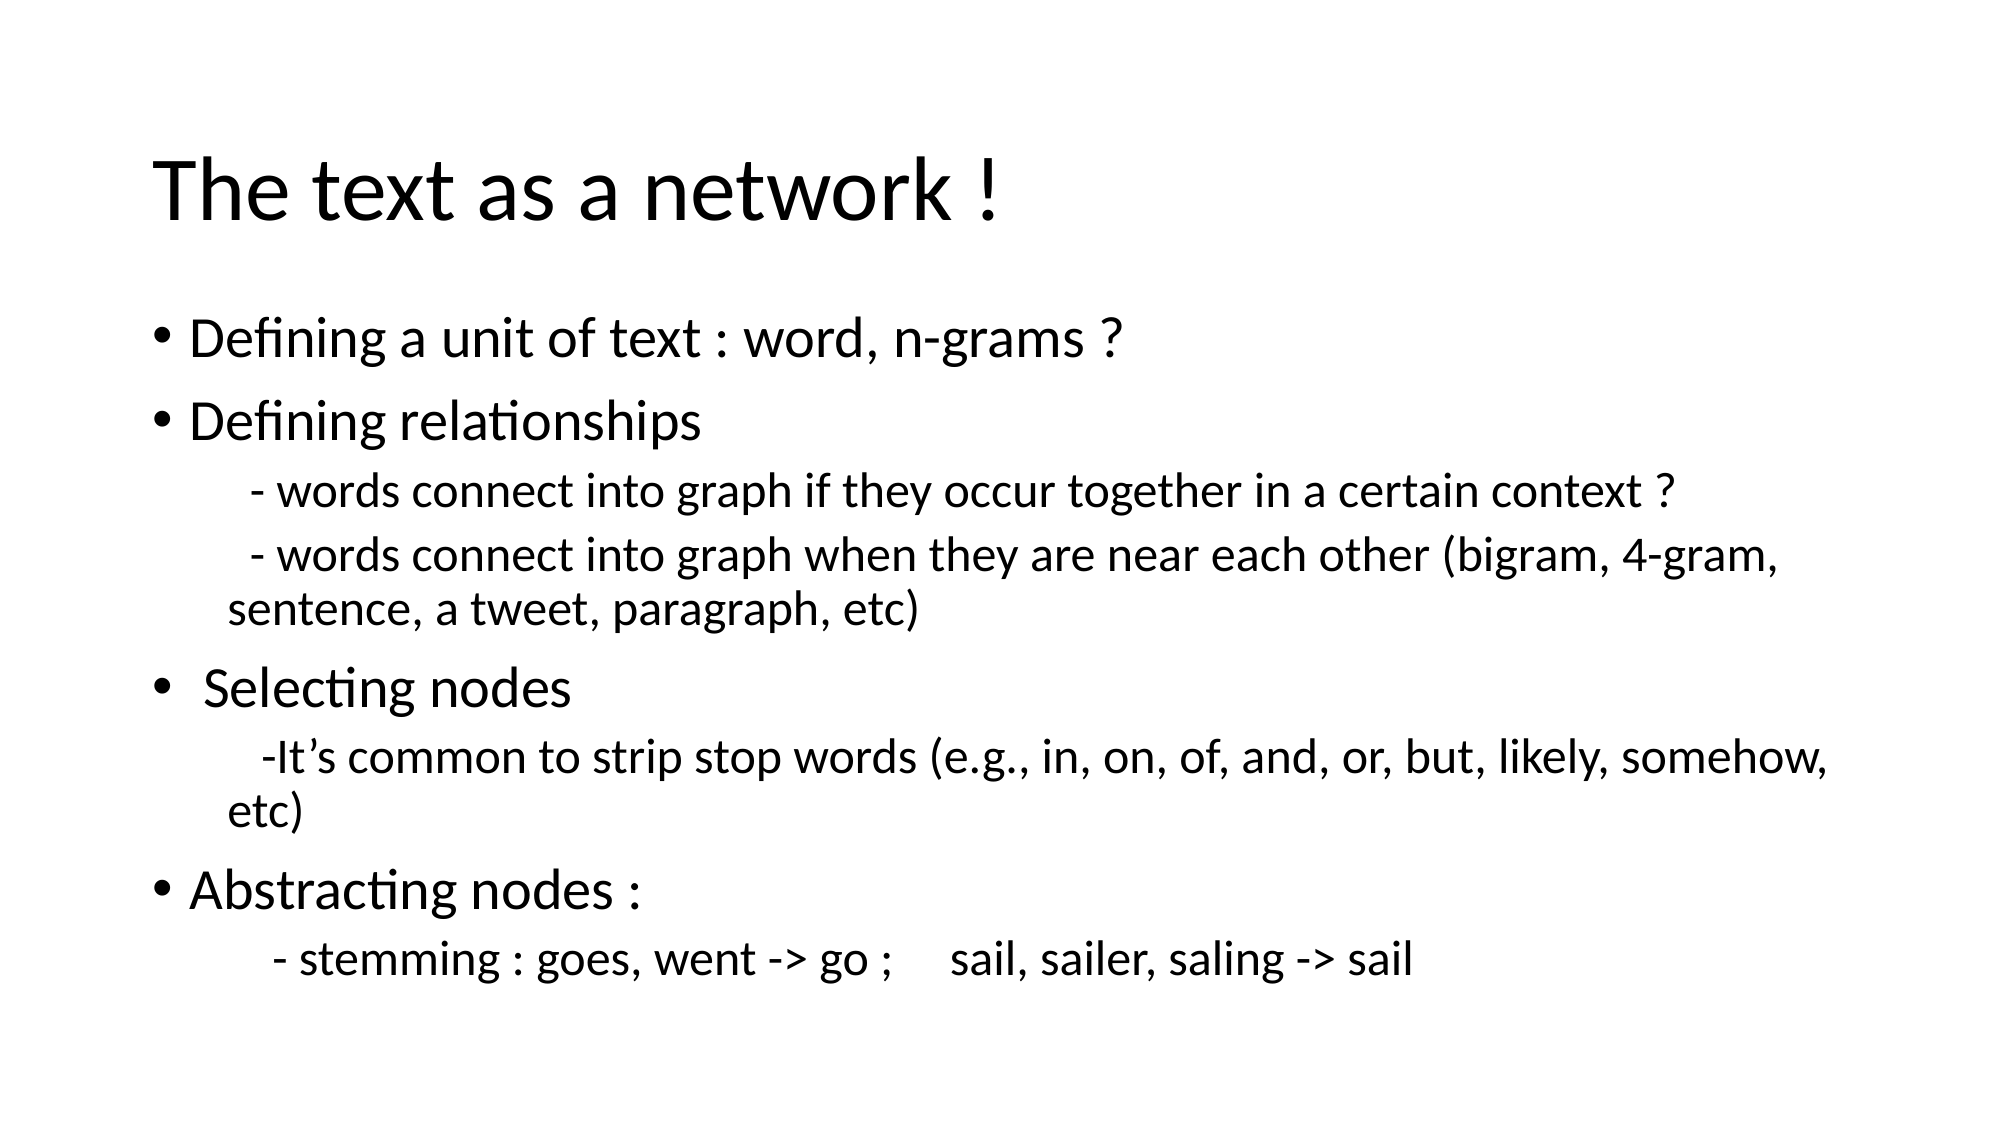

# The text as a network !
Defining a unit of text : word, n-grams ?
Defining relationships
  - words connect into graph if they occur together in a certain context ?
  - words connect into graph when they are near each other (bigram, 4-gram, sentence, a tweet, paragraph, etc)
 Selecting nodes
   -It’s common to strip stop words (e.g., in, on, of, and, or, but, likely, somehow, etc)
Abstracting nodes :
    - stemming : goes, went -> go ;     sail, sailer, saling -> sail